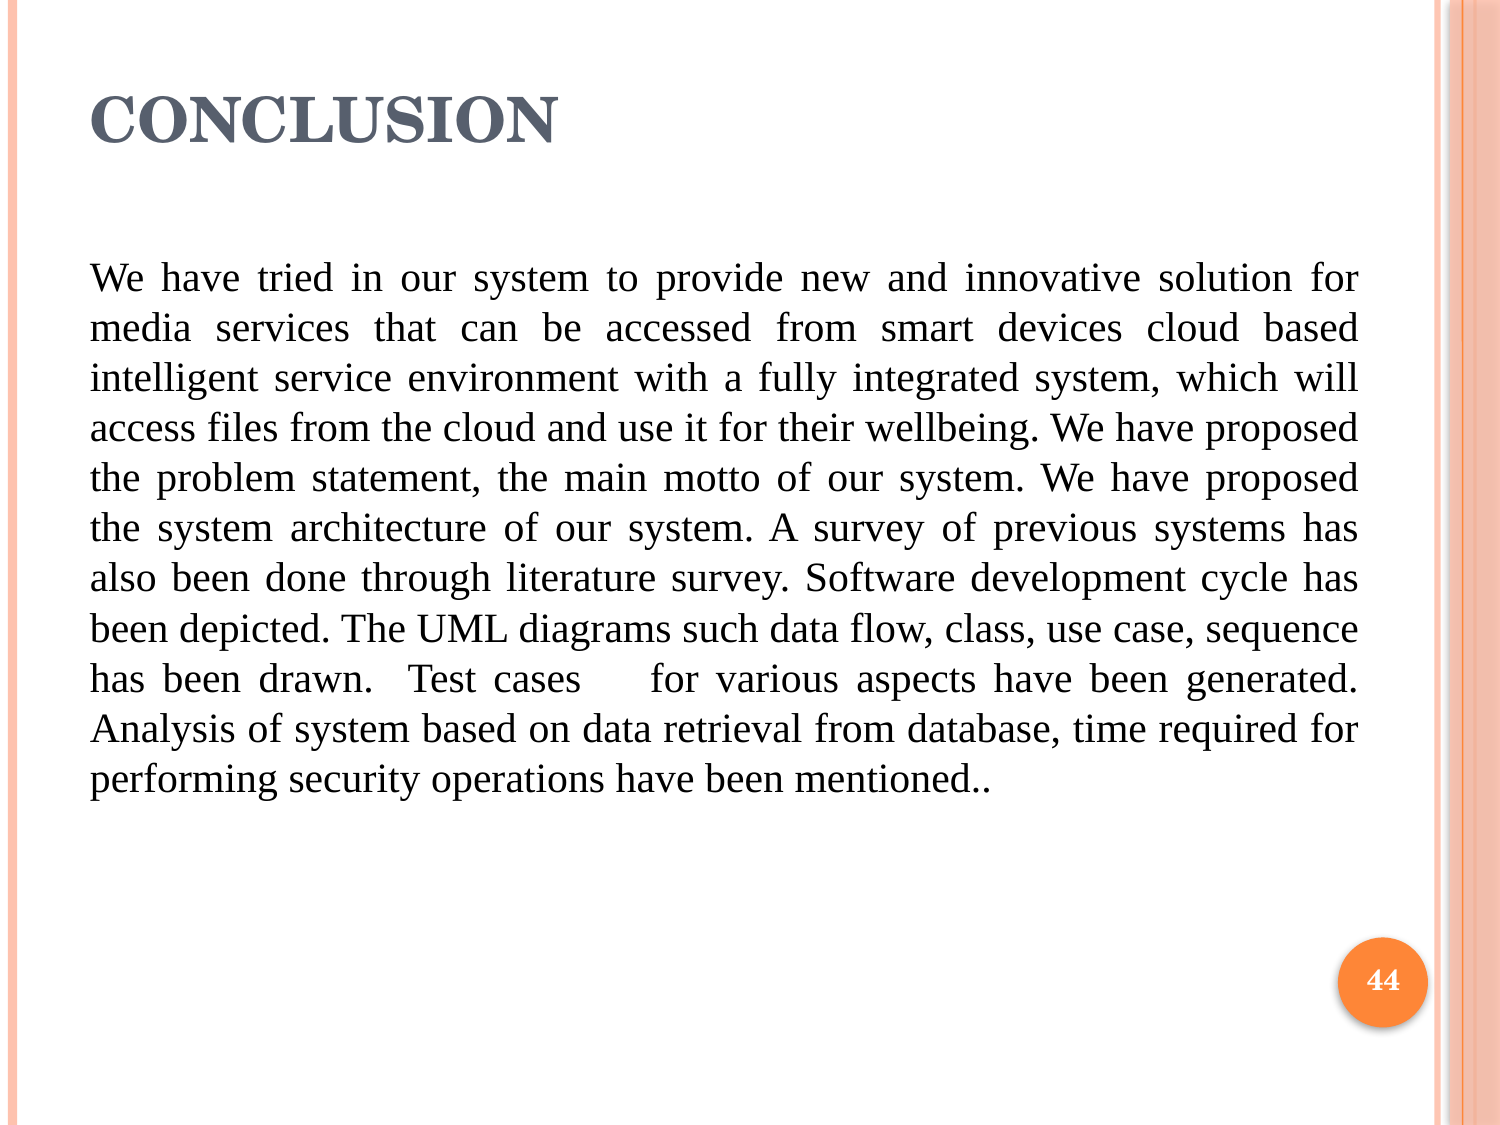

# Conclusion
We have tried in our system to provide new and innovative solution for media services that can be accessed from smart devices cloud based intelligent service environment with a fully integrated system, which will access files from the cloud and use it for their wellbeing. We have proposed the problem statement, the main motto of our system. We have proposed the system architecture of our system. A survey of previous systems has also been done through literature survey. Software development cycle has been depicted. The UML diagrams such data flow, class, use case, sequence has been drawn.  Test cases    for various aspects have been generated. Analysis of system based on data retrieval from database, time required for performing security operations have been mentioned..

44